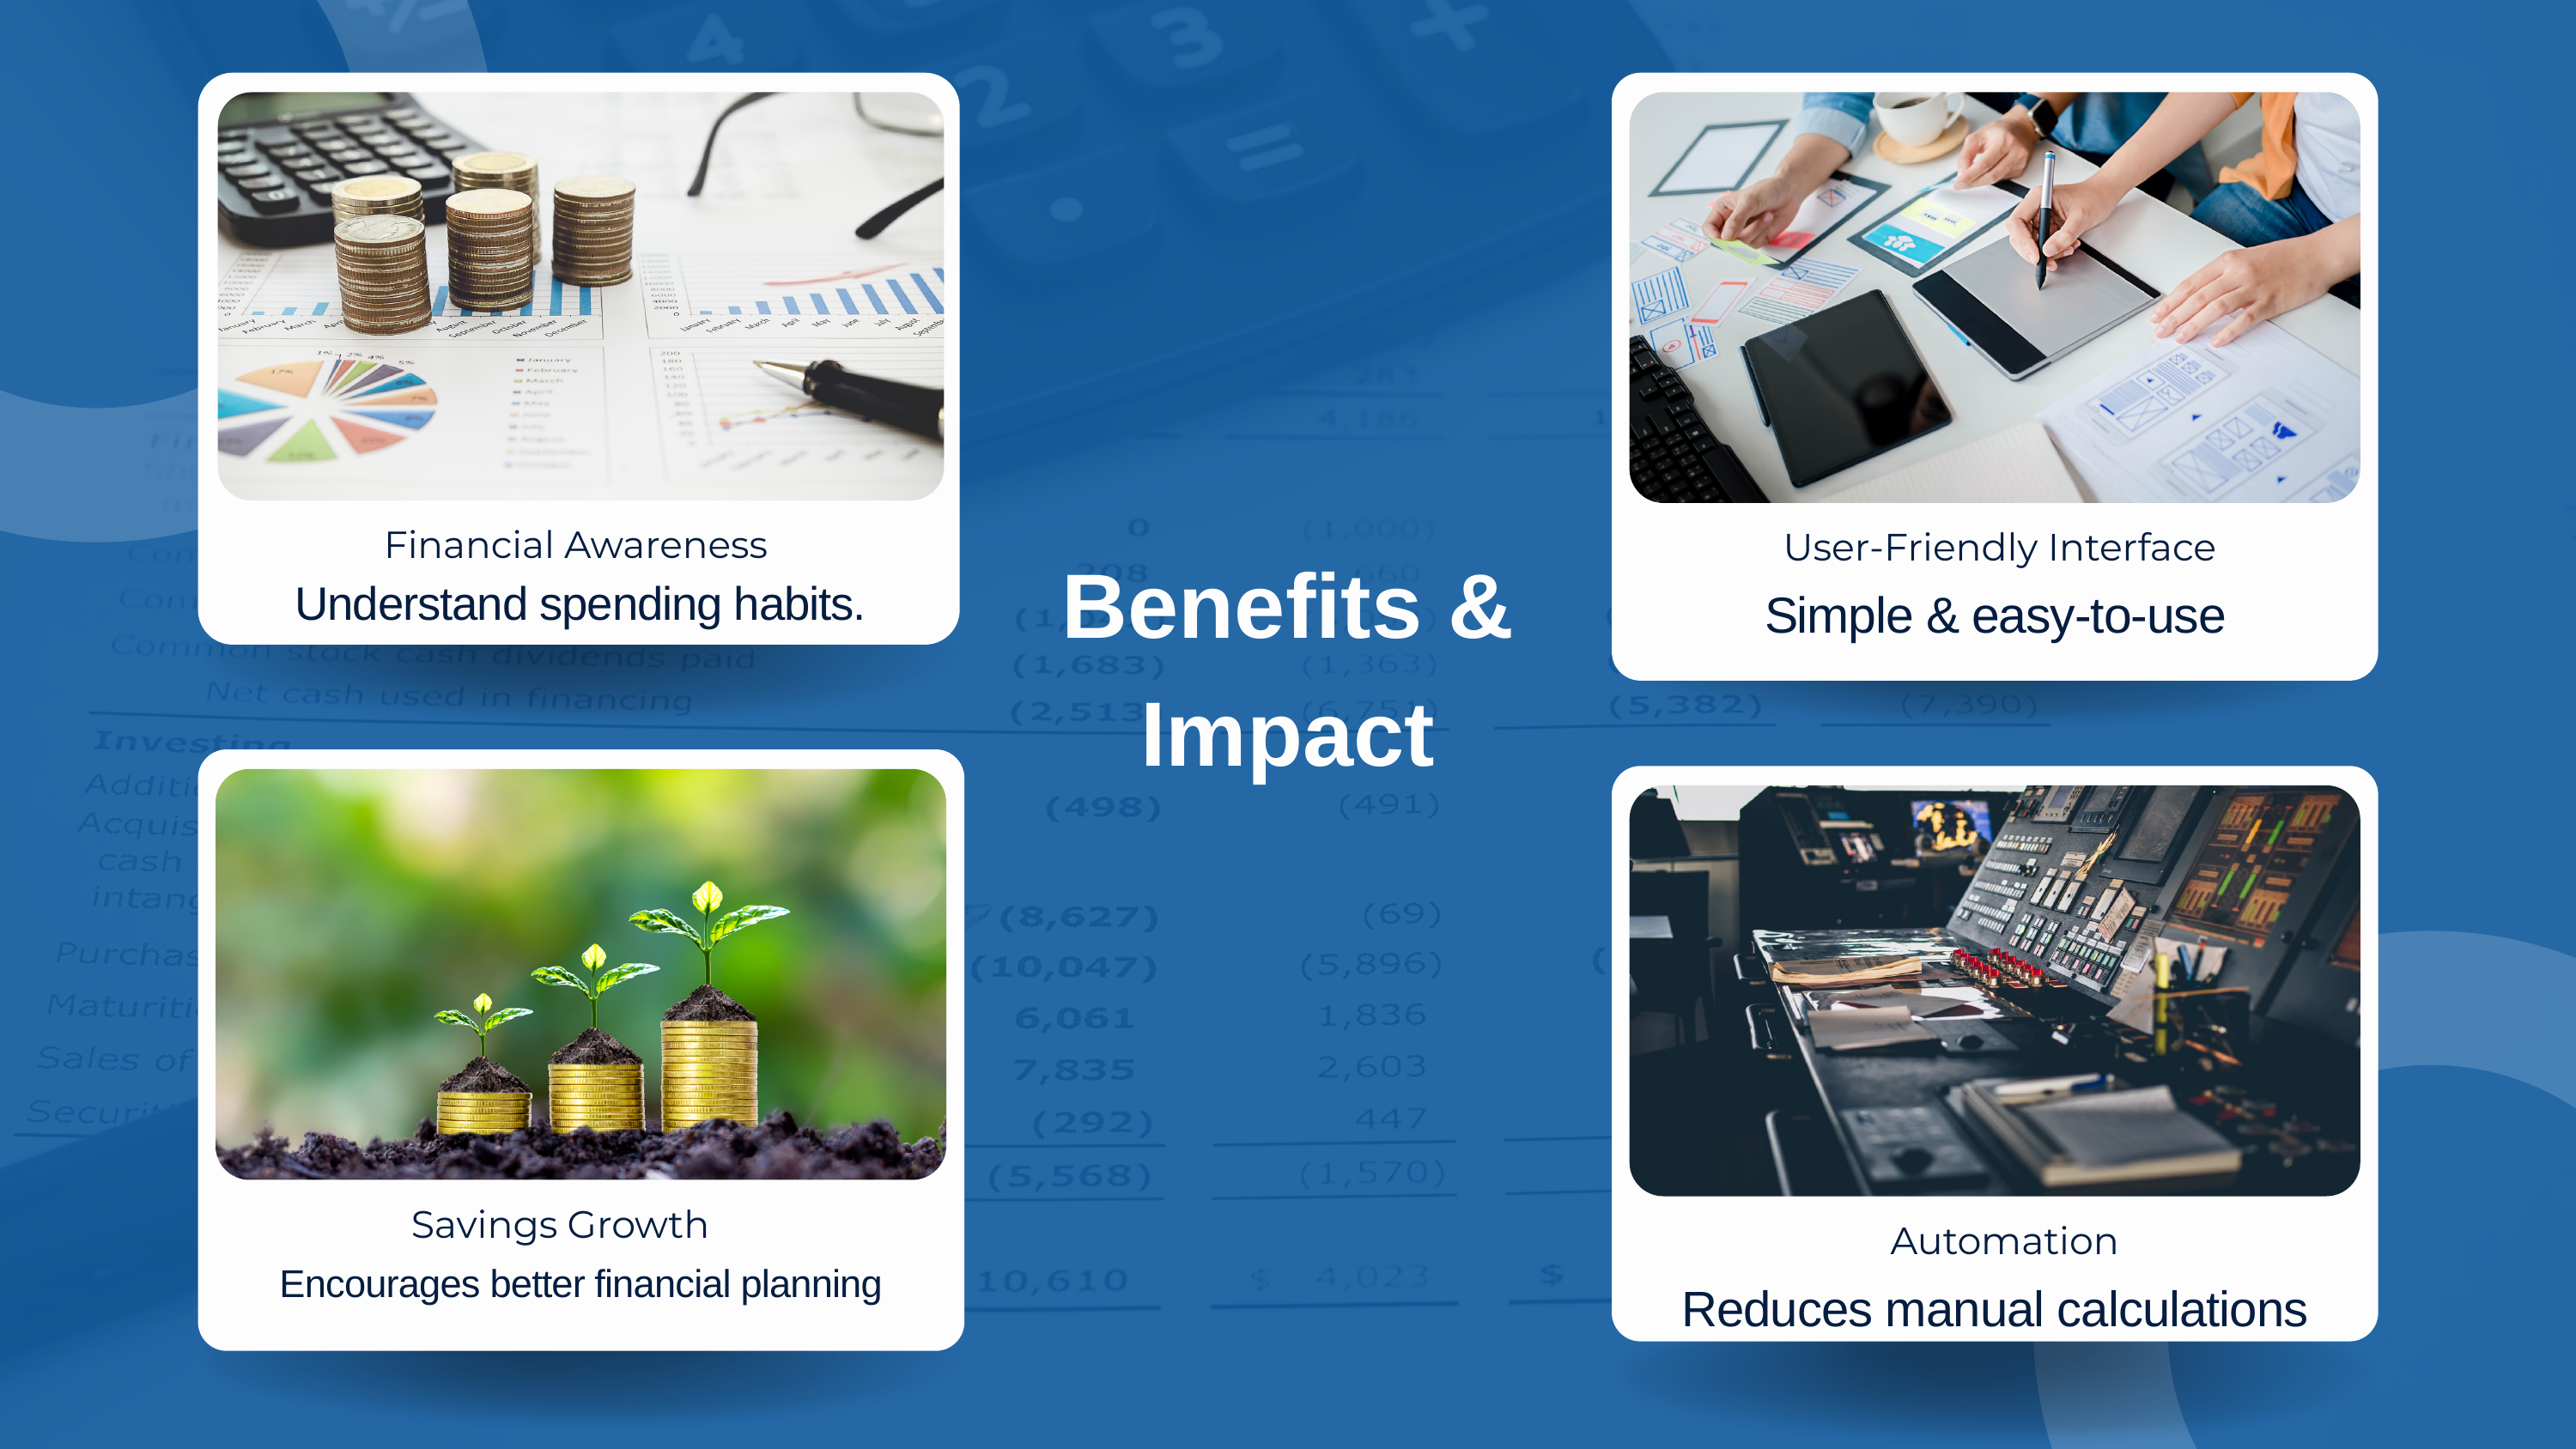

Financial Awareness
Understand spending habits.

User-Friendly Interface
Simple & easy-to-use

Benefits &
Impact

Savings Growth
Encourages better financial planning

Automation
Reduces manual calculations